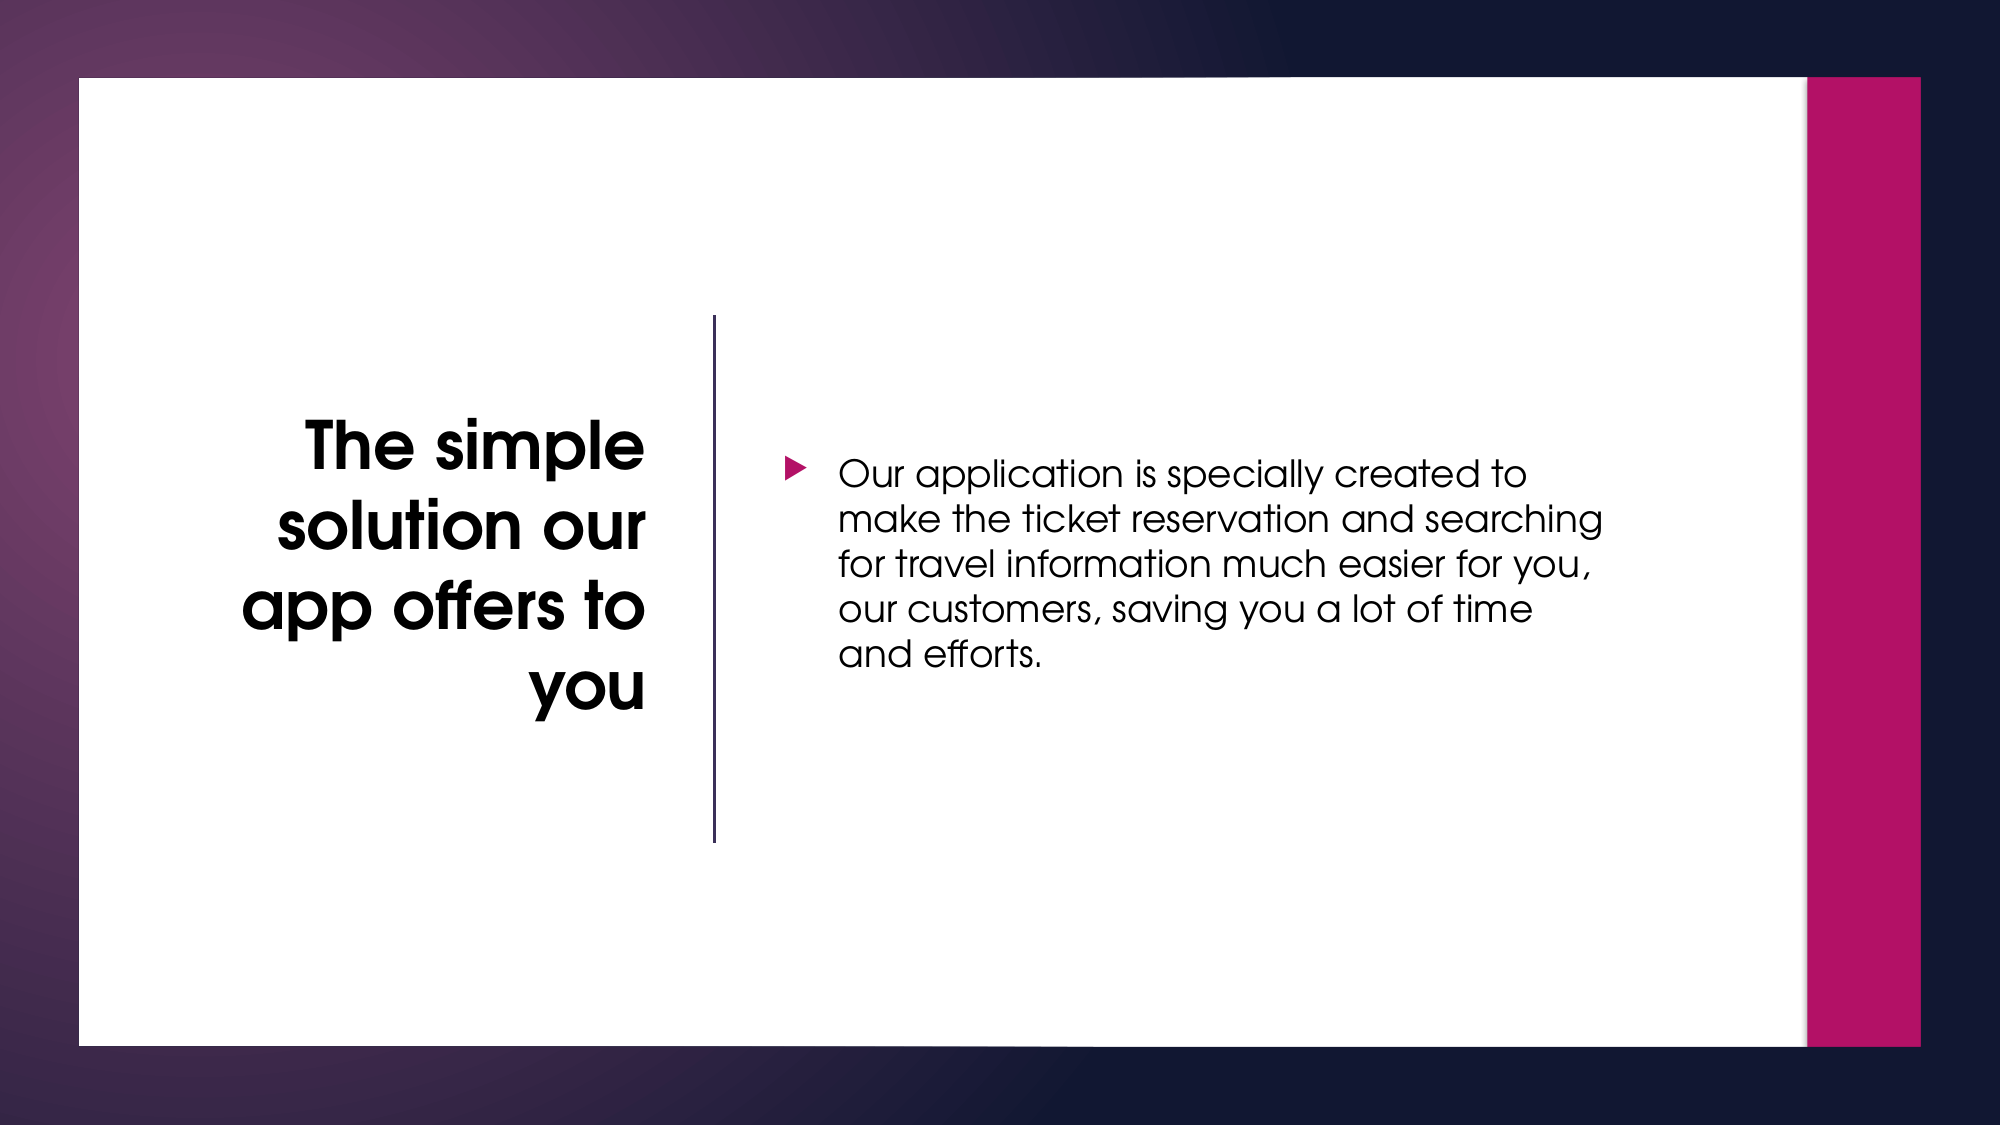

Our application is specially created to make the ticket reservation and searching for travel information much easier for you, our customers, saving you a lot of time and efforts.
# The simple solution our app offers to you